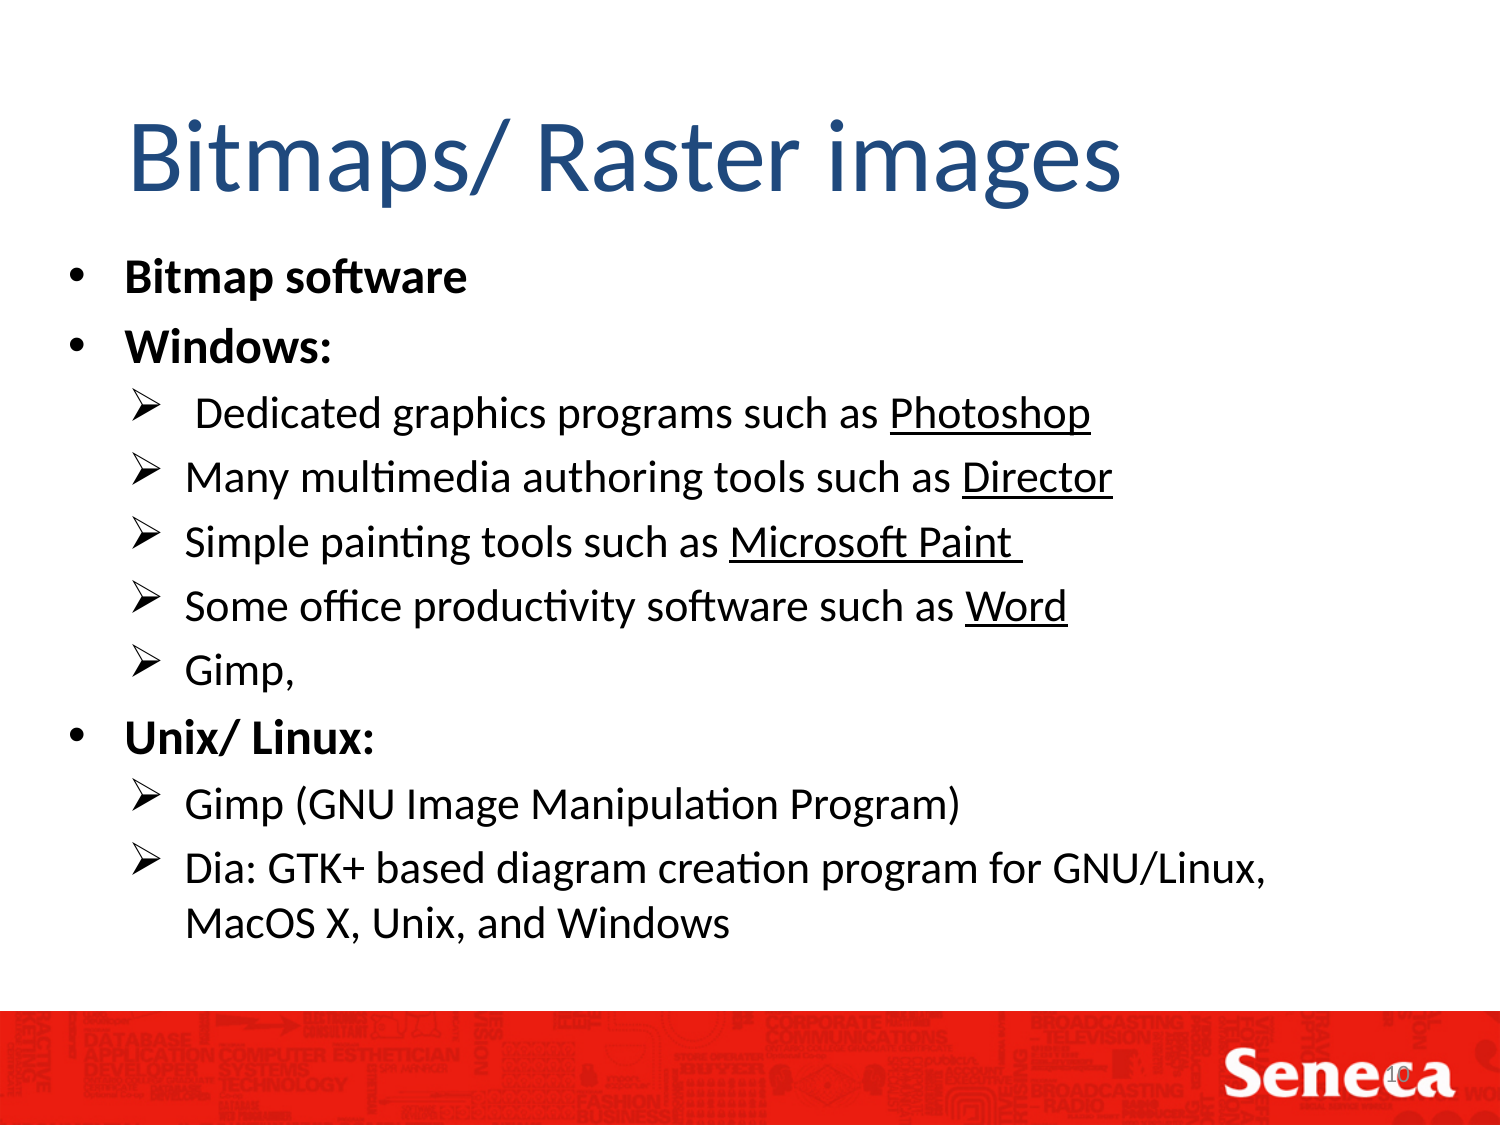

Bitmaps/ Raster images
Bitmap software
Windows:
 Dedicated graphics programs such as Photoshop
Many multimedia authoring tools such as Director
Simple painting tools such as Microsoft Paint
Some office productivity software such as Word
Gimp,
Unix/ Linux:
Gimp (GNU Image Manipulation Program)
Dia: GTK+ based diagram creation program for GNU/Linux, MacOS X, Unix, and Windows
10